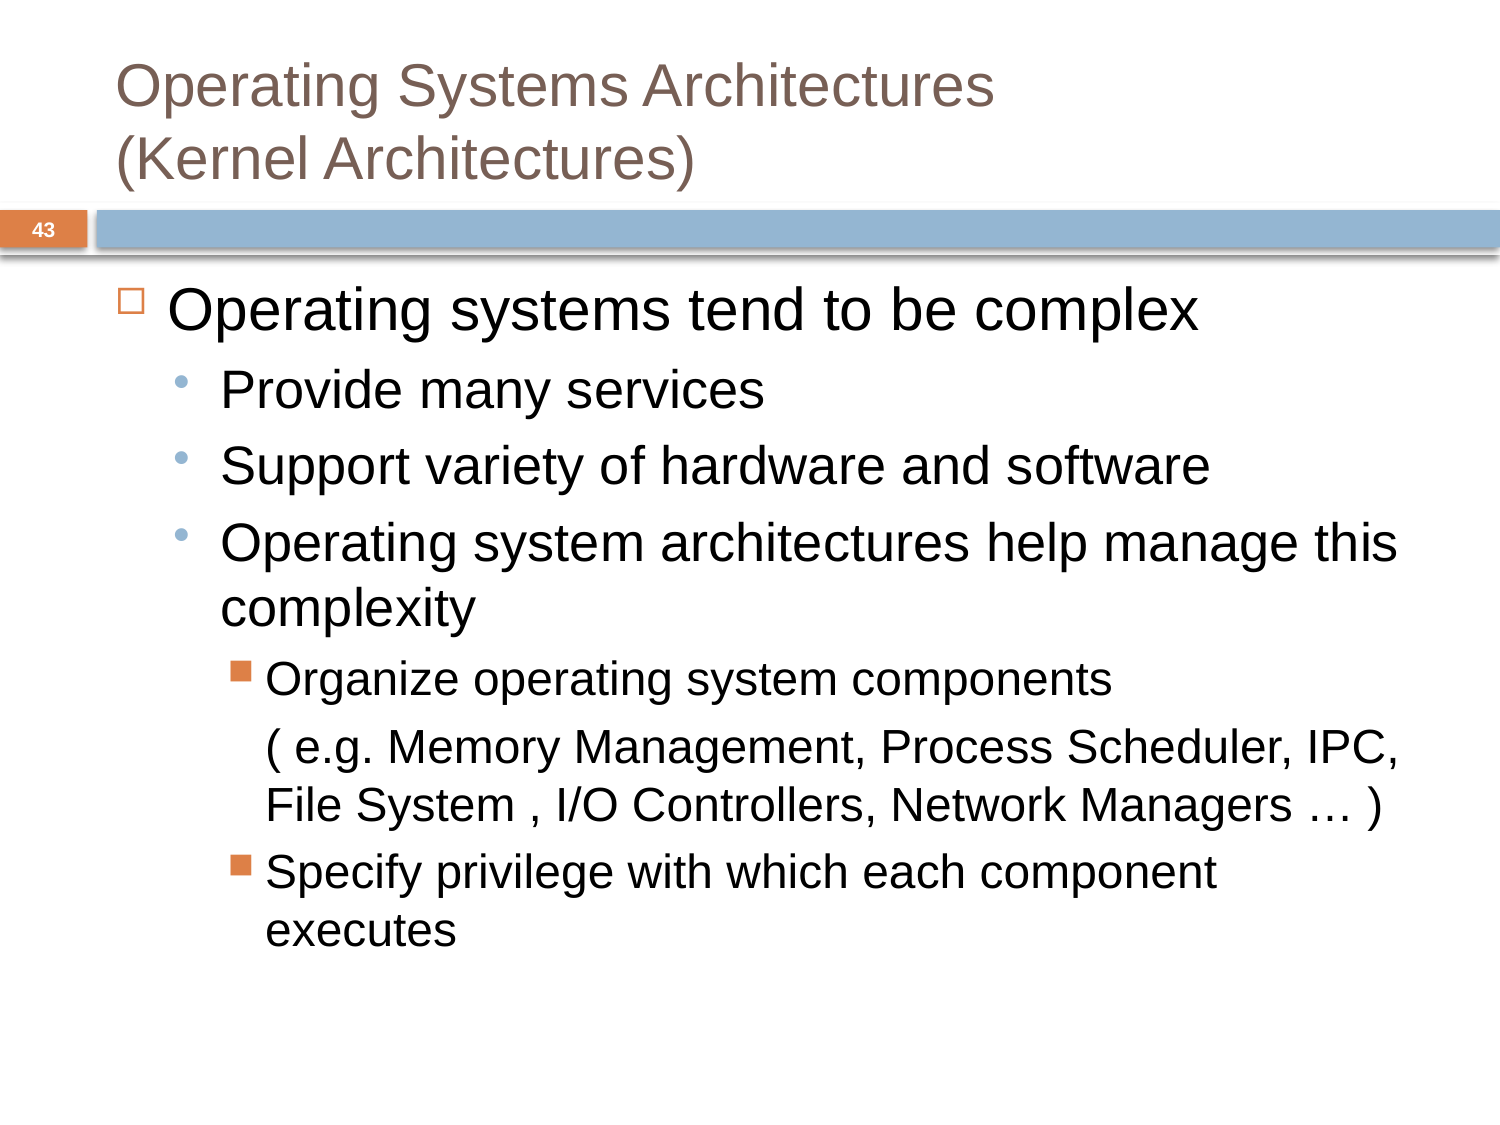

# Operating Systems Architectures (Kernel Architectures)
43
Operating systems tend to be complex
Provide many services
Support variety of hardware and software
Operating system architectures help manage this complexity
Organize operating system components
	( e.g. Memory Management, Process Scheduler, IPC, File System , I/O Controllers, Network Managers … )
Specify privilege with which each component executes